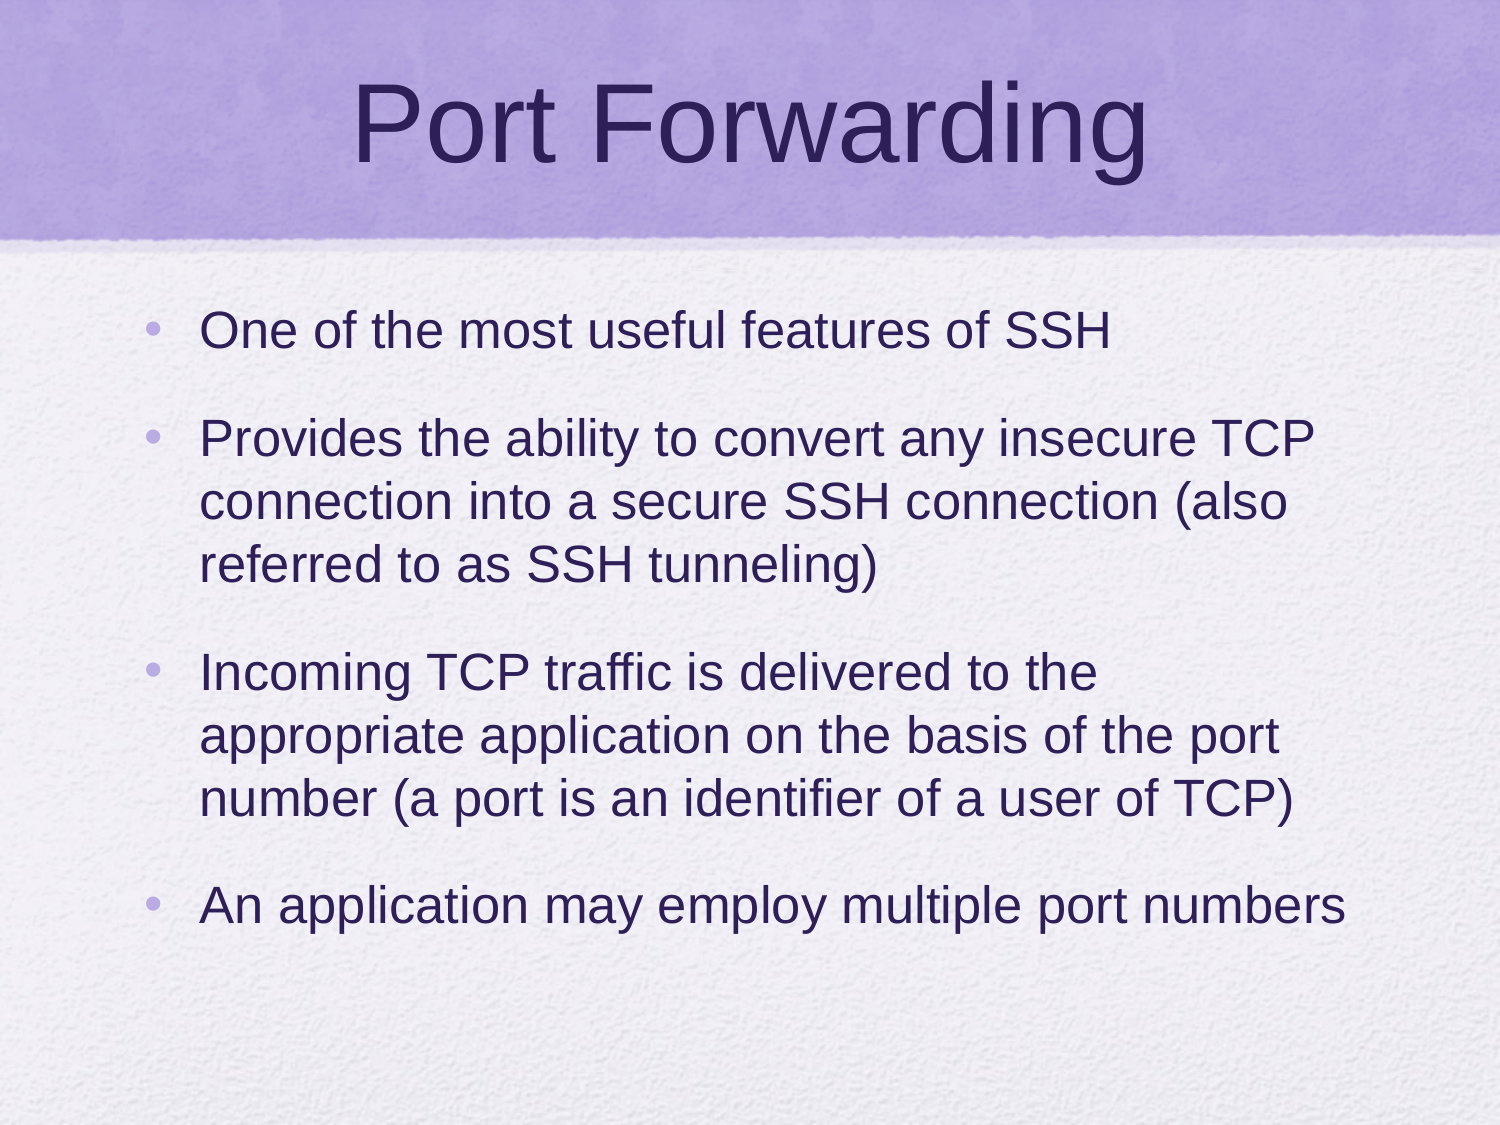

# Port Forwarding
One of the most useful features of SSH
Provides the ability to convert any insecure TCP connection into a secure SSH connection (also referred to as SSH tunneling)
Incoming TCP traffic is delivered to the appropriate application on the basis of the port number (a port is an identifier of a user of TCP)
An application may employ multiple port numbers